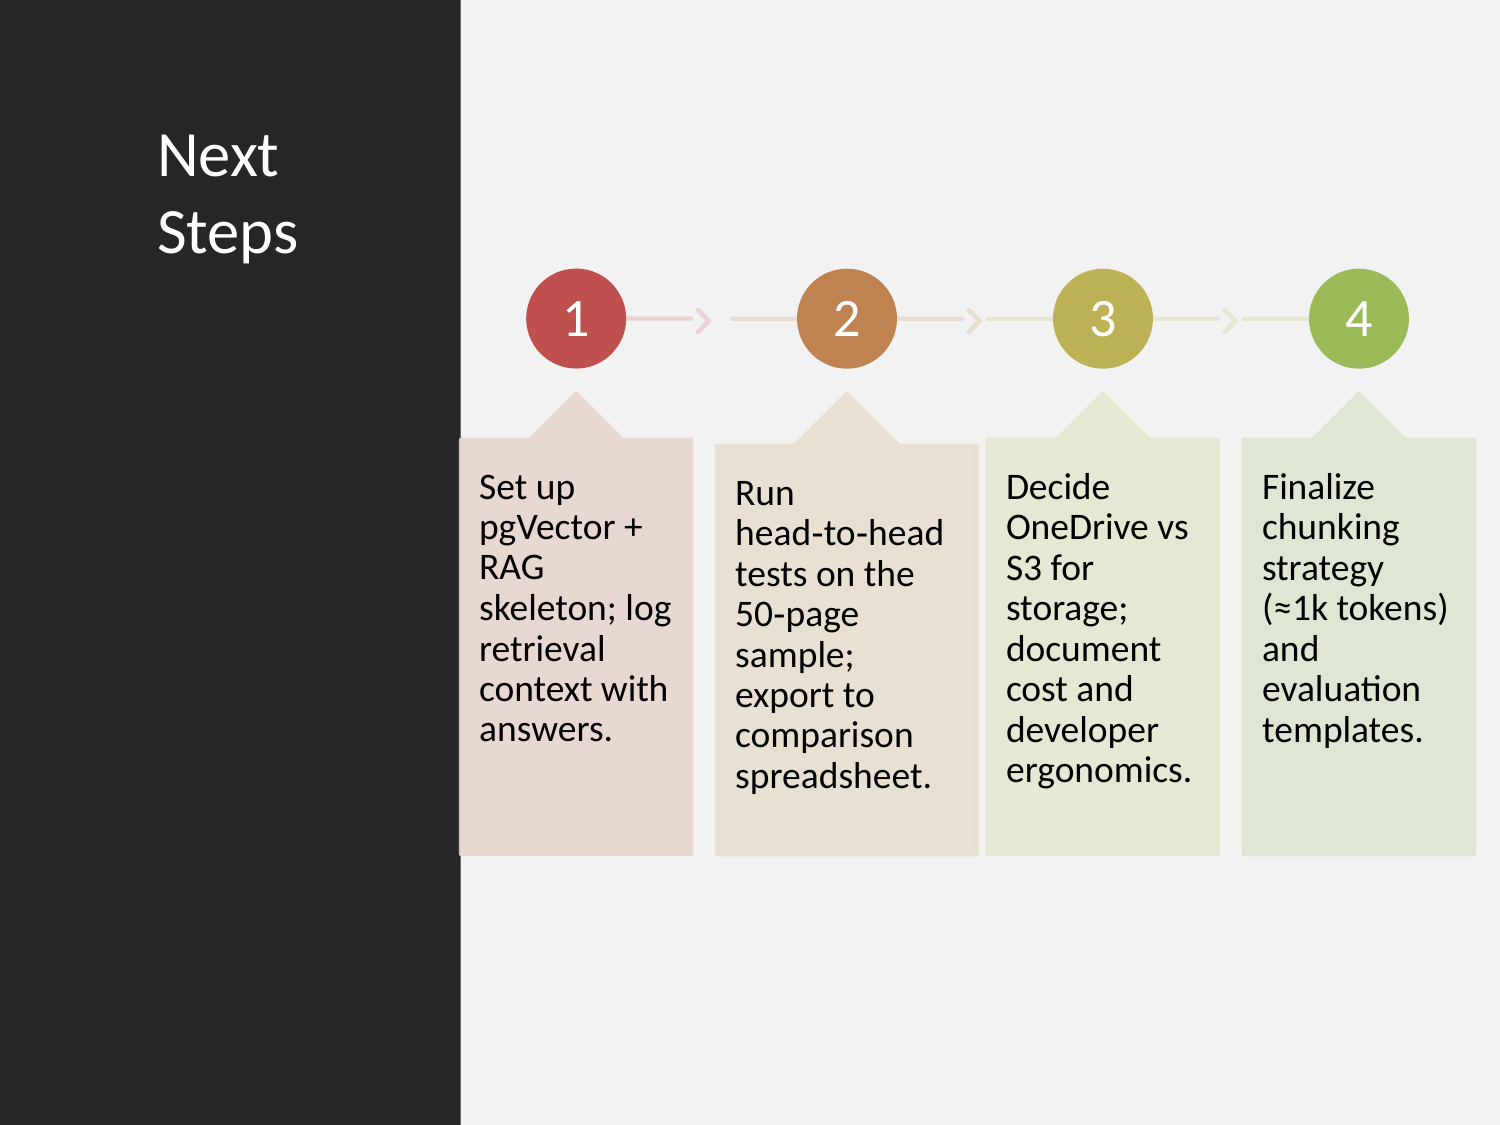

1
Set up pgVector + RAG skeleton; log retrieval context with answers.
2
Run head‑to‑head tests on the 50‑page sample; export to comparison spreadsheet.
3
Decide OneDrive vs S3 for storage; document cost and developer ergonomics.
4
Finalize chunking strategy (≈1k tokens) and evaluation templates.
# Next Steps